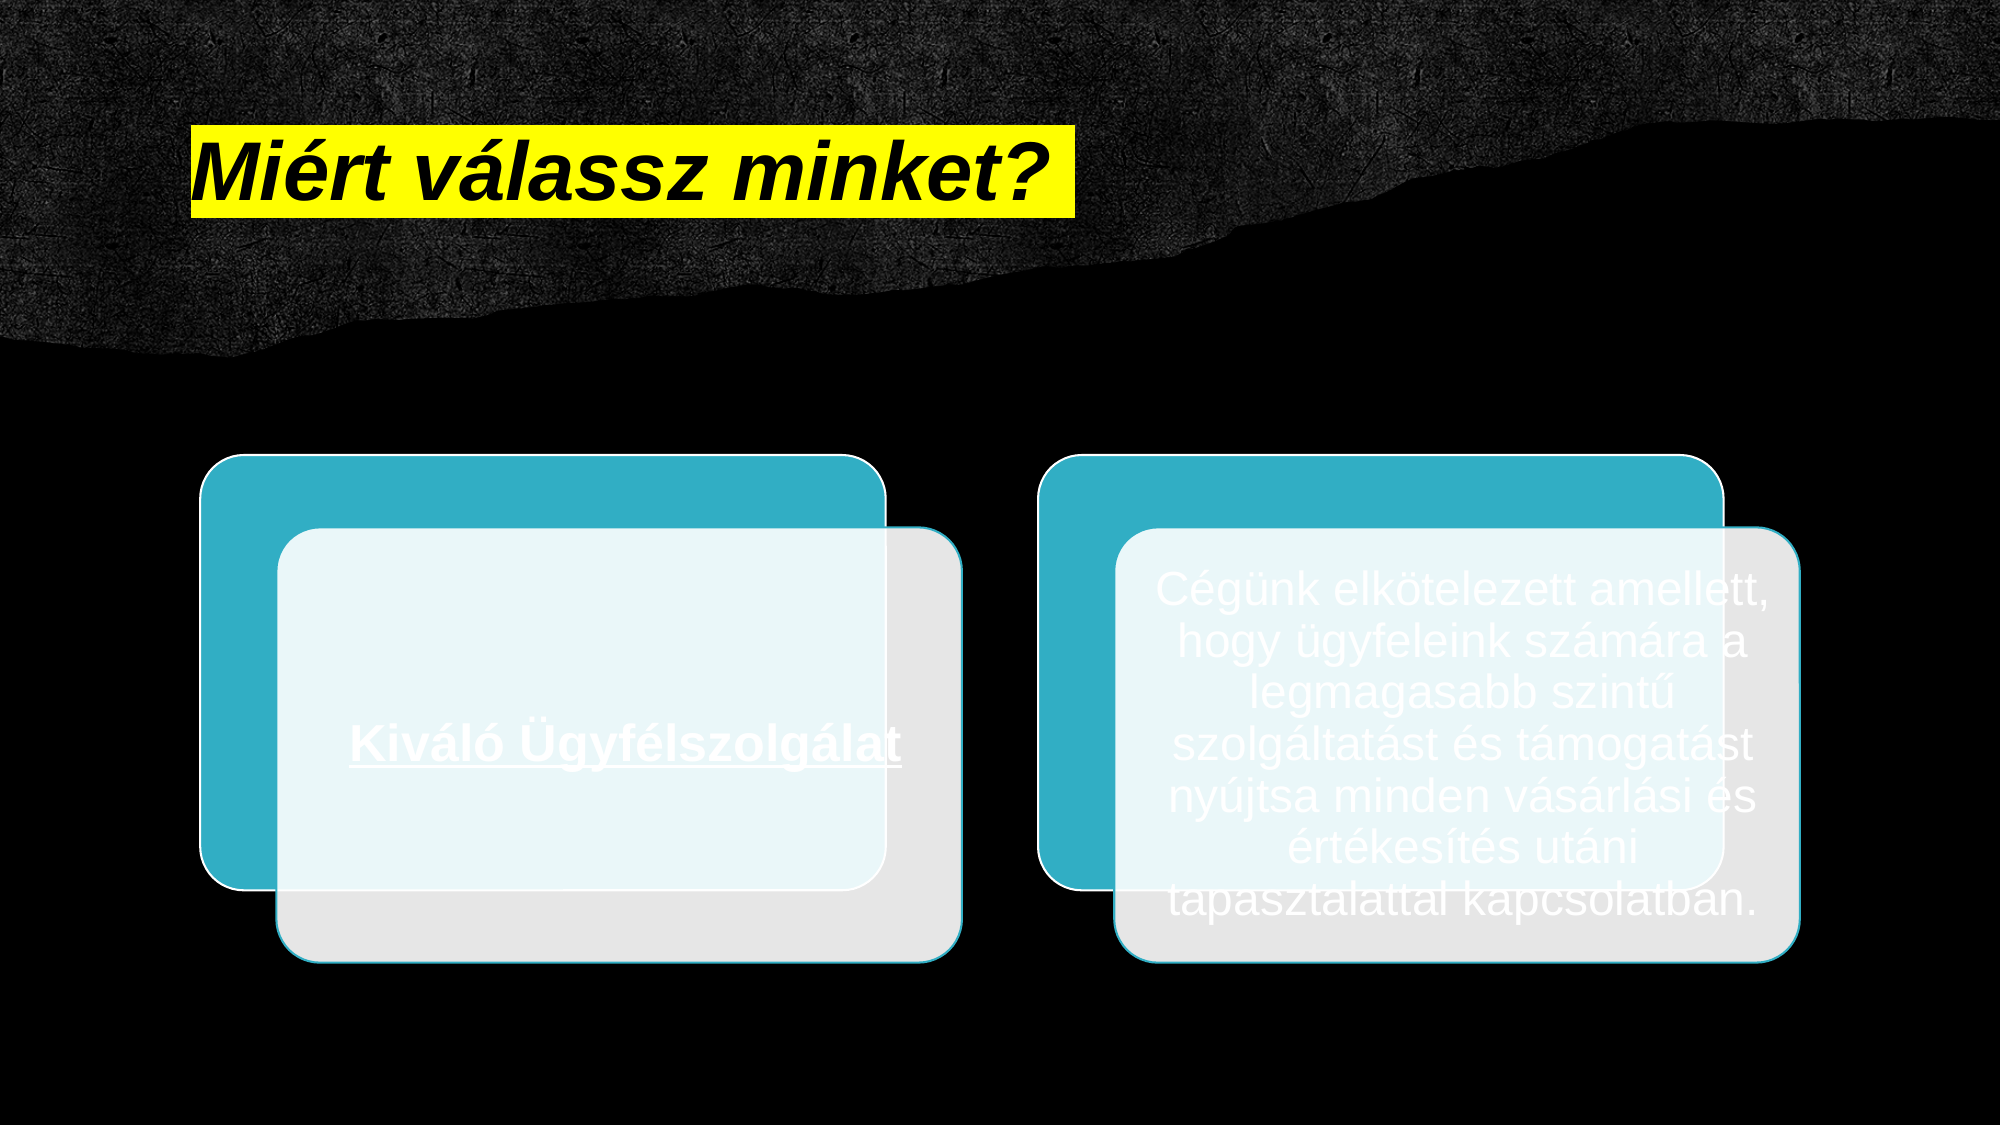

# Miért válassz minket?
Kiváló Ügyfélszolgálat
Cégünk elkötelezett amellett, hogy ügyfeleink számára a legmagasabb szintű szolgáltatást és támogatást nyújtsa minden vásárlási és értékesítés utáni tapasztalattal kapcsolatban.